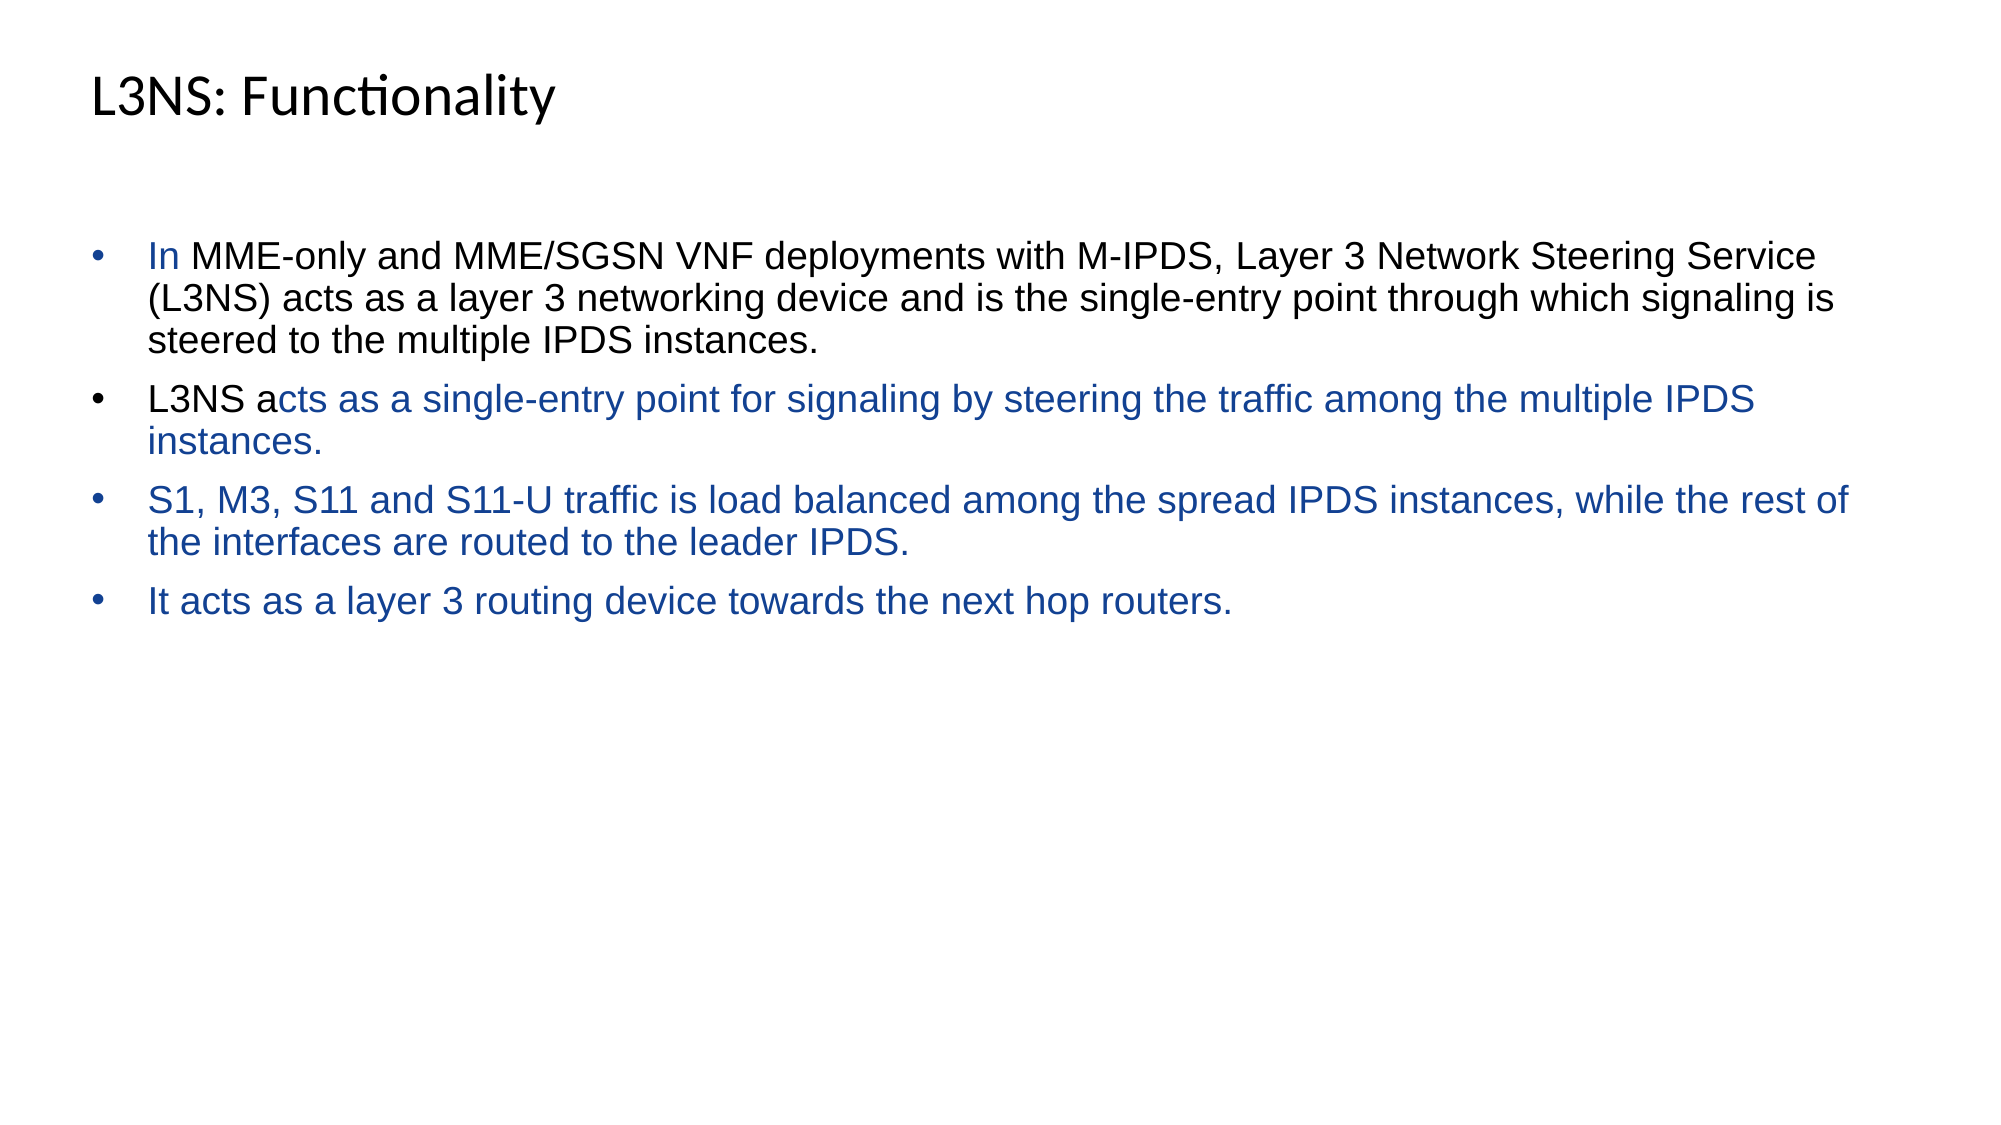

# L3NS: Functionality
In MME-only and MME/SGSN VNF deployments with M-IPDS, Layer 3 Network Steering Service (L3NS) acts as a layer 3 networking device and is the single-entry point through which signaling is steered to the multiple IPDS instances.
L3NS acts as a single-entry point for signaling by steering the traffic among the multiple IPDS instances.
S1, M3, S11 and S11-U traffic is load balanced among the spread IPDS instances, while the rest of the interfaces are routed to the leader IPDS.
It acts as a layer 3 routing device towards the next hop routers.